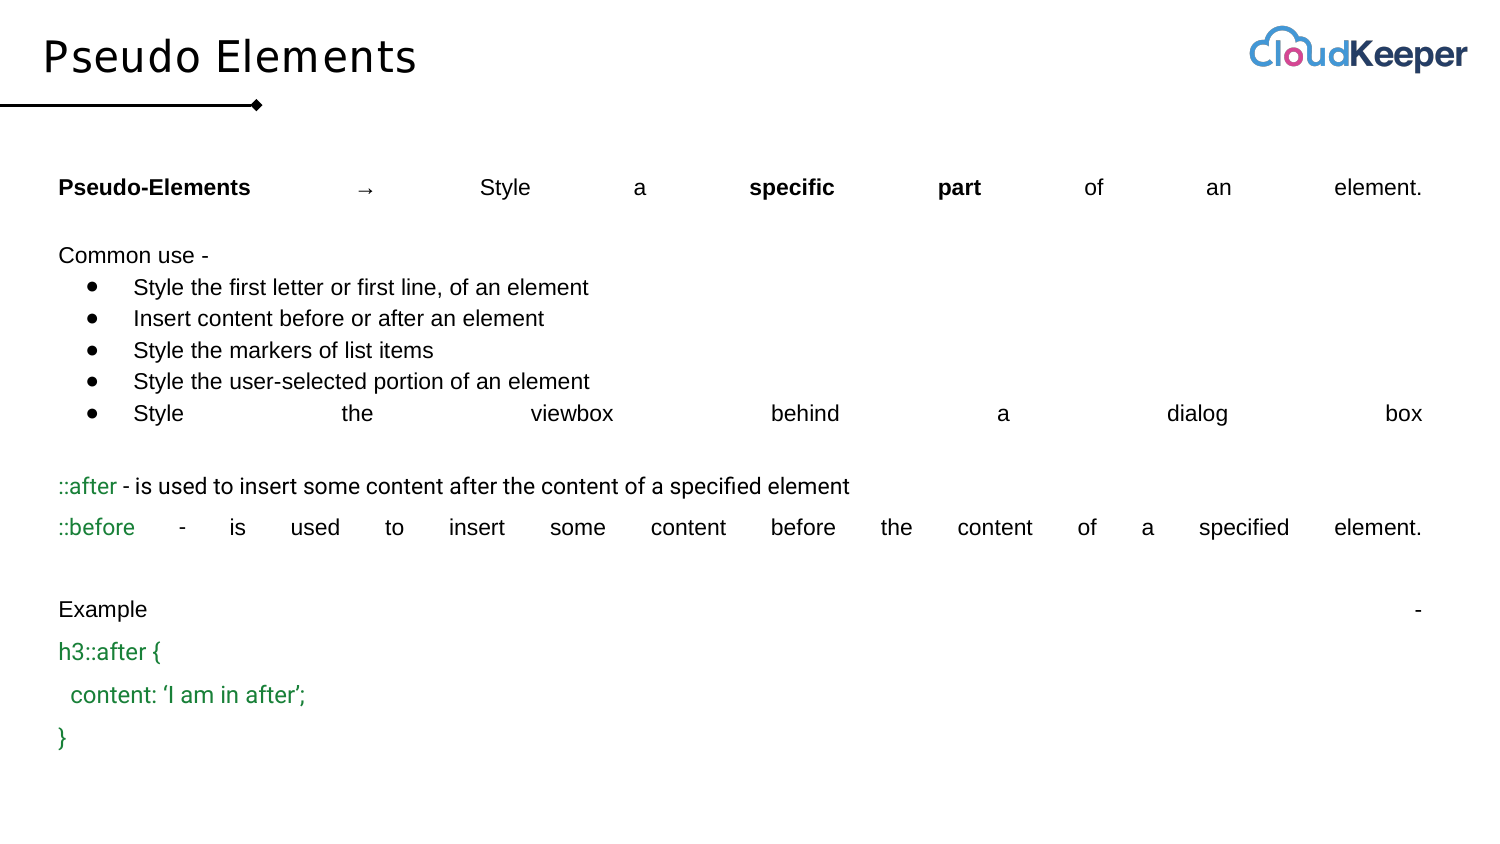

# Pseudo Elements

Pseudo-Elements → Style a specific part of an element.
Common use -
Style the first letter or first line, of an element
Insert content before or after an element
Style the markers of list items
Style the user-selected portion of an element
Style the viewbox behind a dialog box
::after - is used to insert some content after the content of a specified element
::before - is used to insert some content before the content of a specified element.
Example -
h3::after {
  content: ‘I am in after’;
}